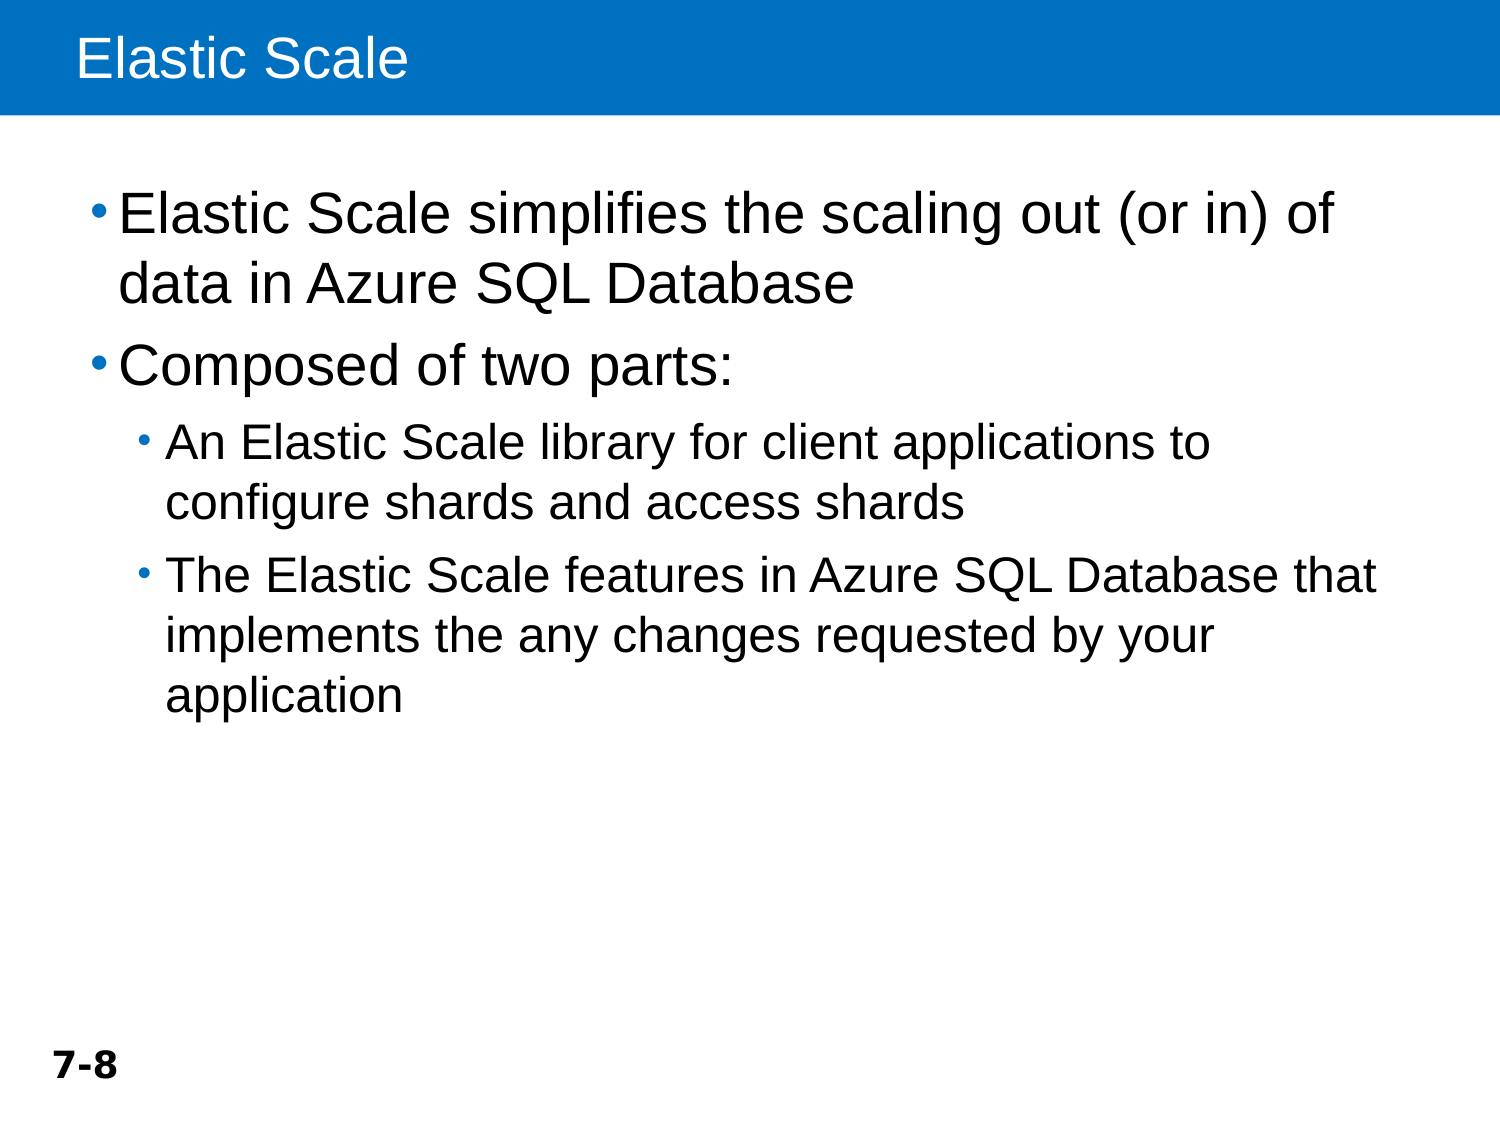

# Elastic Scale
Elastic Scale simplifies the scaling out (or in) of data in Azure SQL Database
Composed of two parts:
An Elastic Scale library for client applications to configure shards and access shards
The Elastic Scale features in Azure SQL Database that implements the any changes requested by your application
7-8